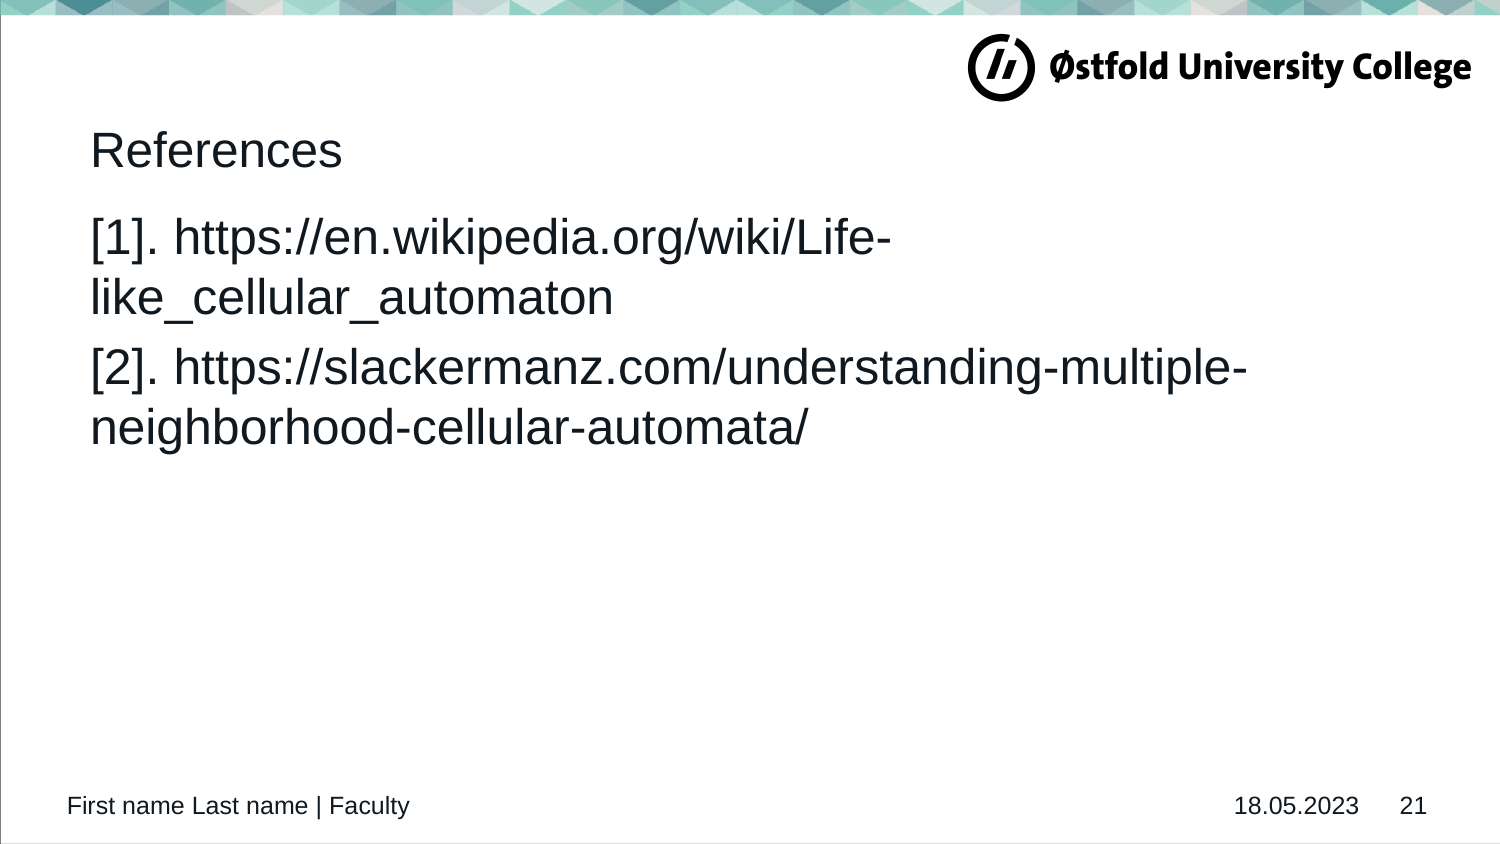

# References
[1]. https://en.wikipedia.org/wiki/Life-like_cellular_automaton
[2]. https://slackermanz.com/understanding-multiple-neighborhood-cellular-automata/
First name Last name | Faculty
21
18.05.2023